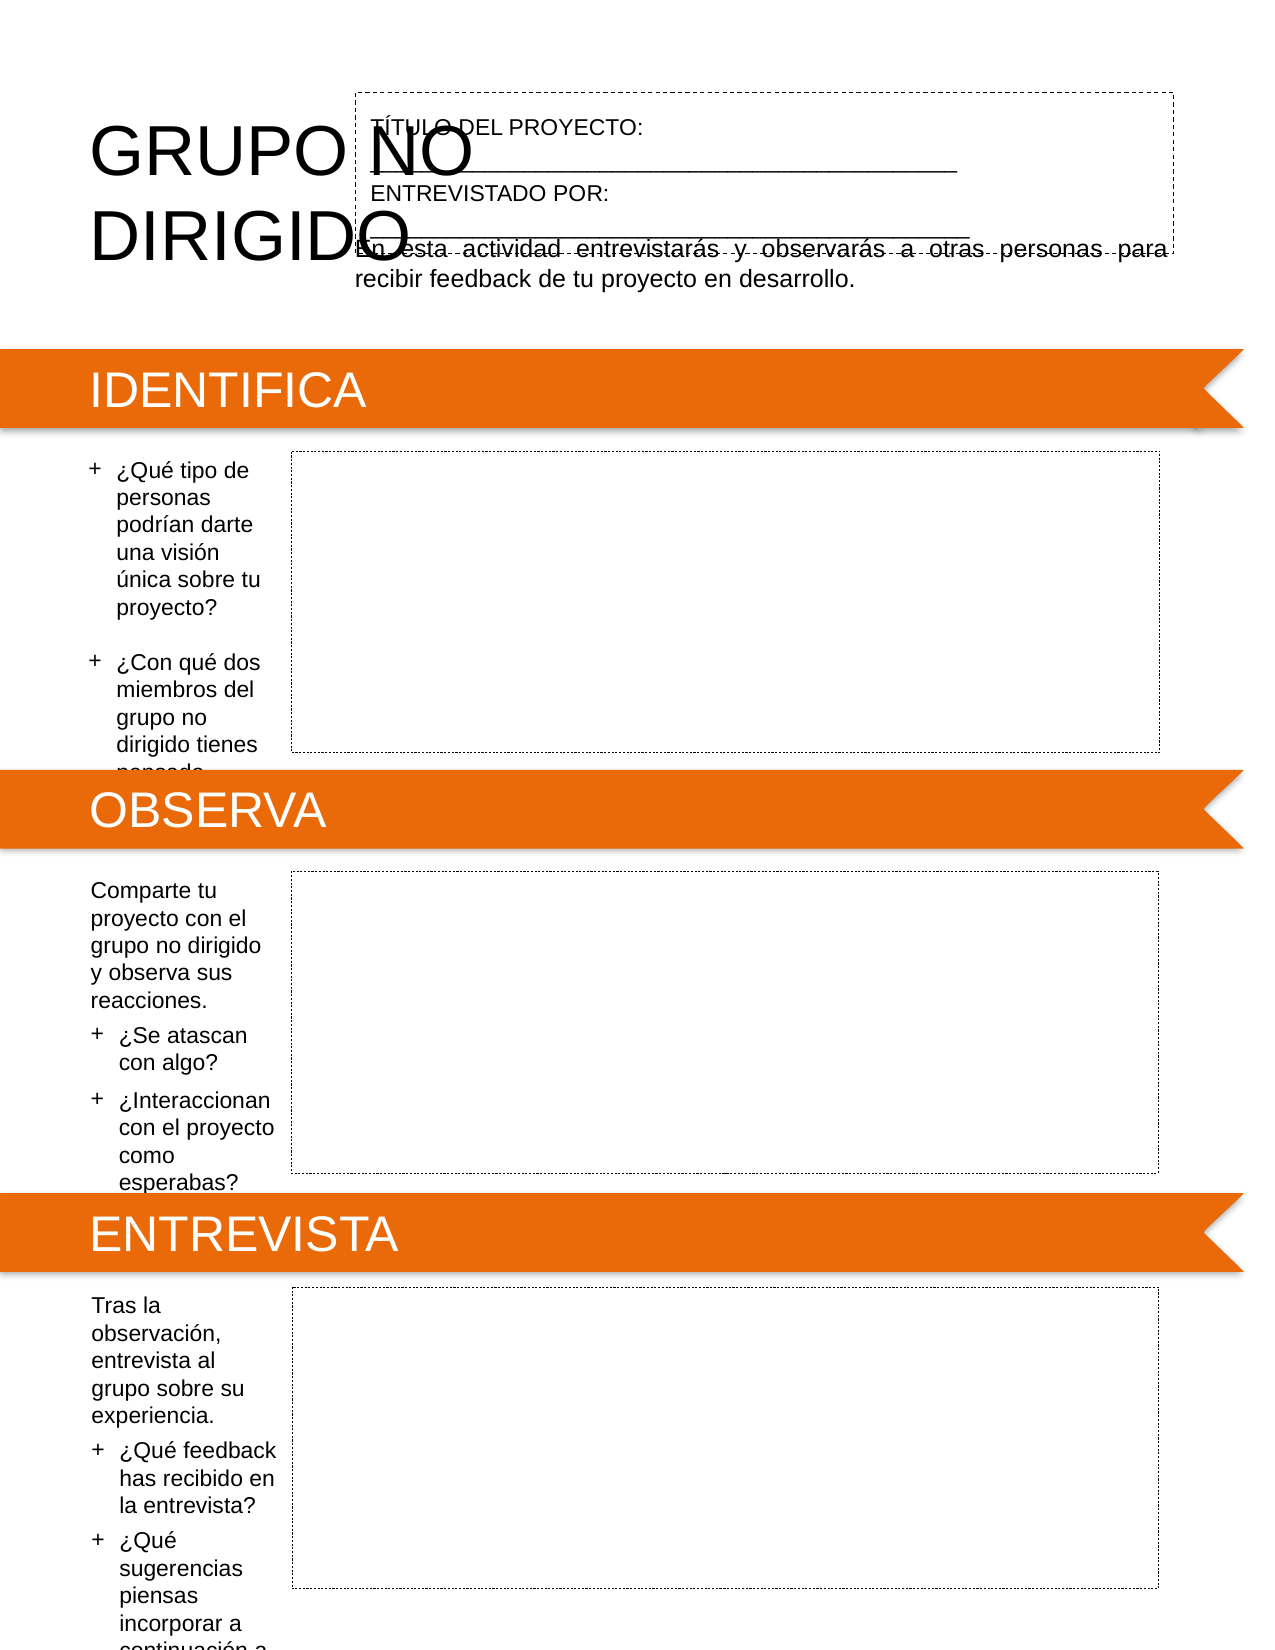

GRUPO NO DIRIGIDO
TÍTULO DEL PROYECTO:    ______________________________________________
ENTREVISTADO POR:    _______________________________________________
En esta actividad entrevistarás y observarás a otras personas para recibir feedback de tu proyecto en desarrollo.

IDENTIFICA
IDENTIFY

¿Qué tipo de personas podrían darte una visión única sobre tu proyecto?

¿Con qué dos miembros del grupo no dirigido tienes pensado compartir tu proyecto?

OBSERVA
Comparte tu proyecto con el grupo no dirigido y observa sus reacciones.

¿Se atascan con algo?

¿Interaccionan con el proyecto como esperabas?

¿Hacen algo sorprendente?

ENTREVISTA
SKILLS IN SCRATCH
Tras la observación, entrevista al grupo sobre su experiencia.

¿Qué feedback has recibido en la entrevista?

¿Qué sugerencias piensas incorporar a continuación a tu proyecto?